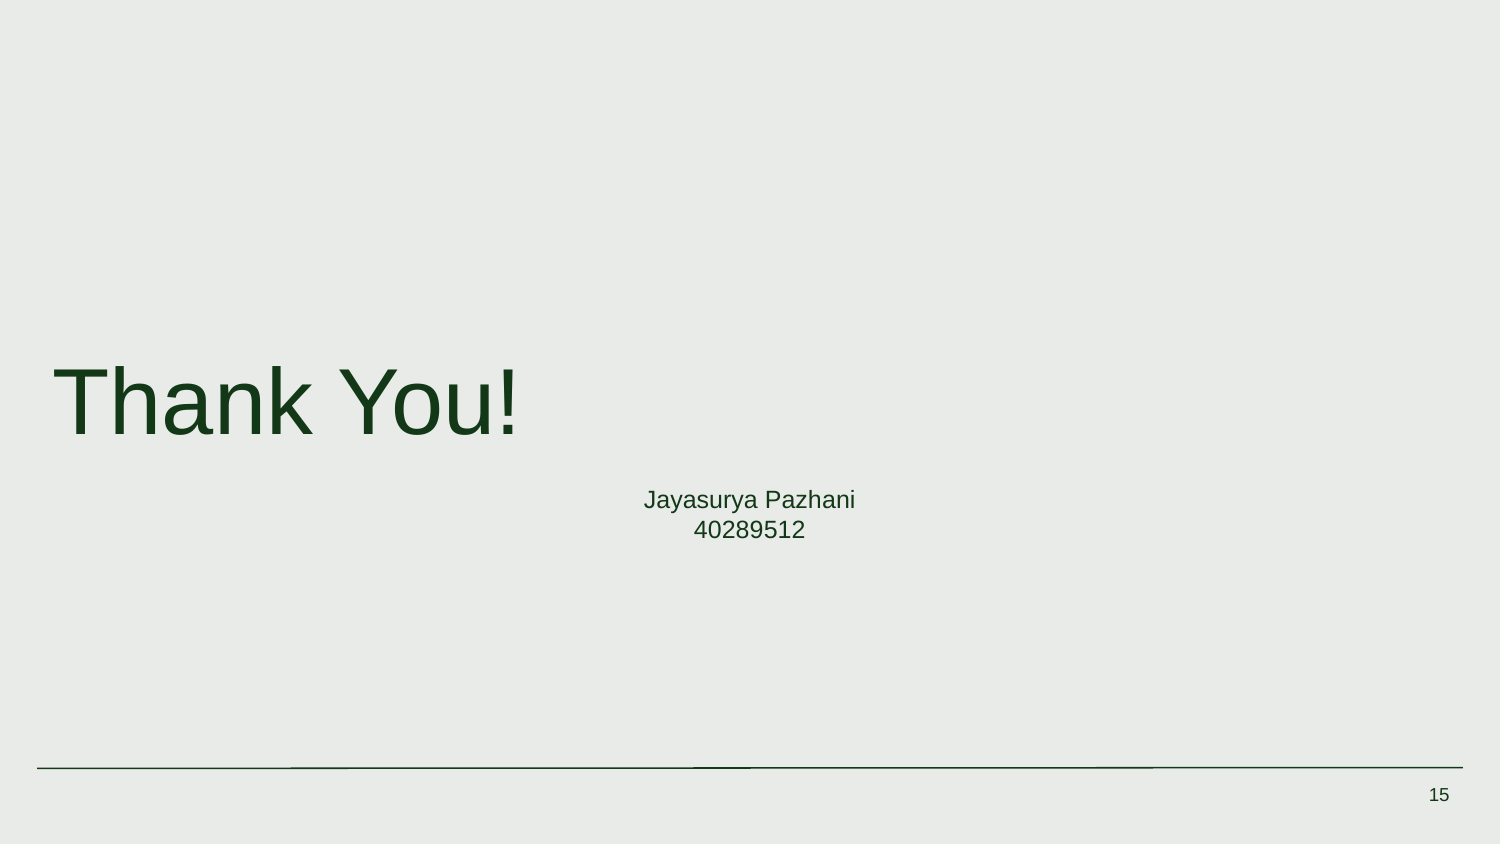

# Thank You!
Jayasurya Pazhani
40289512
15